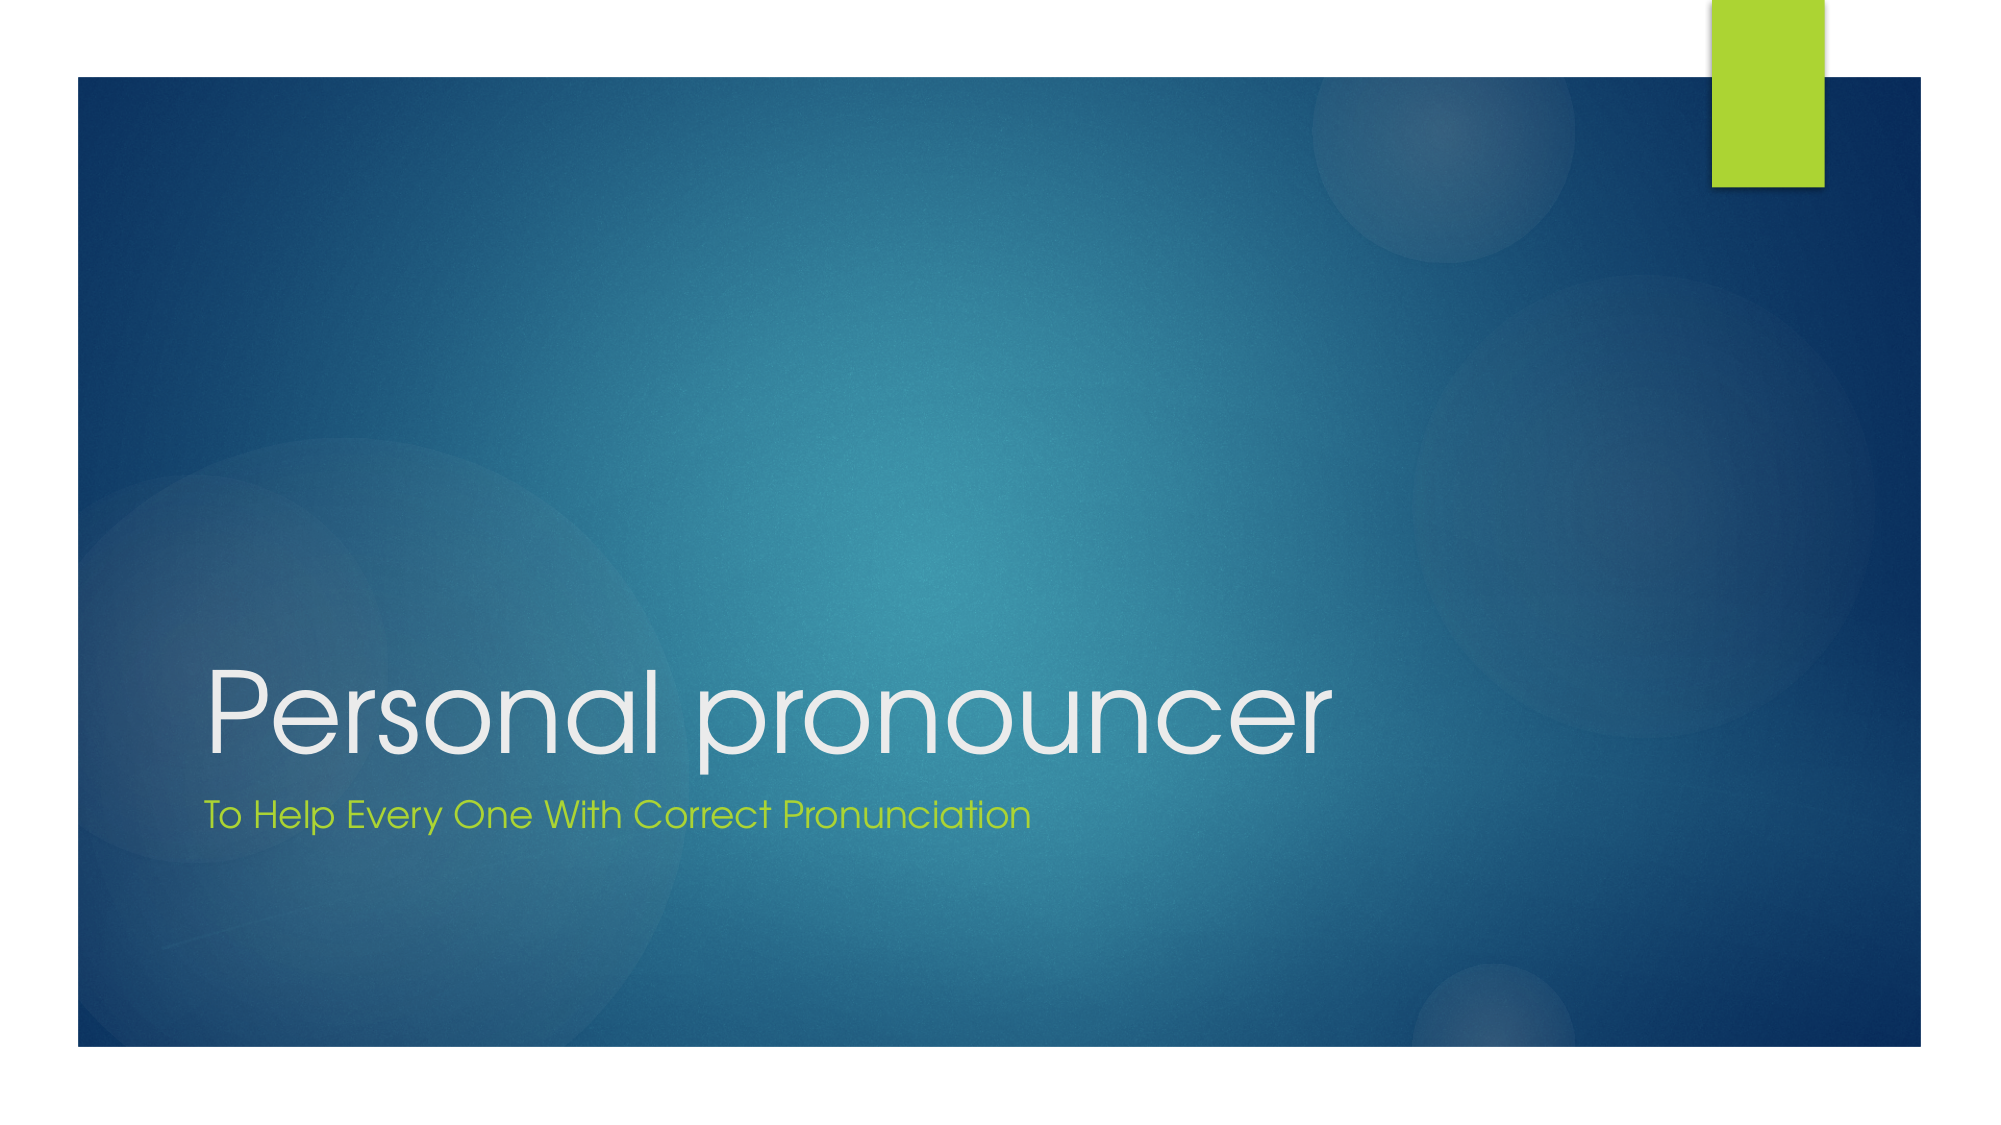

# Personal pronouncer
To Help Every One With Correct Pronunciation